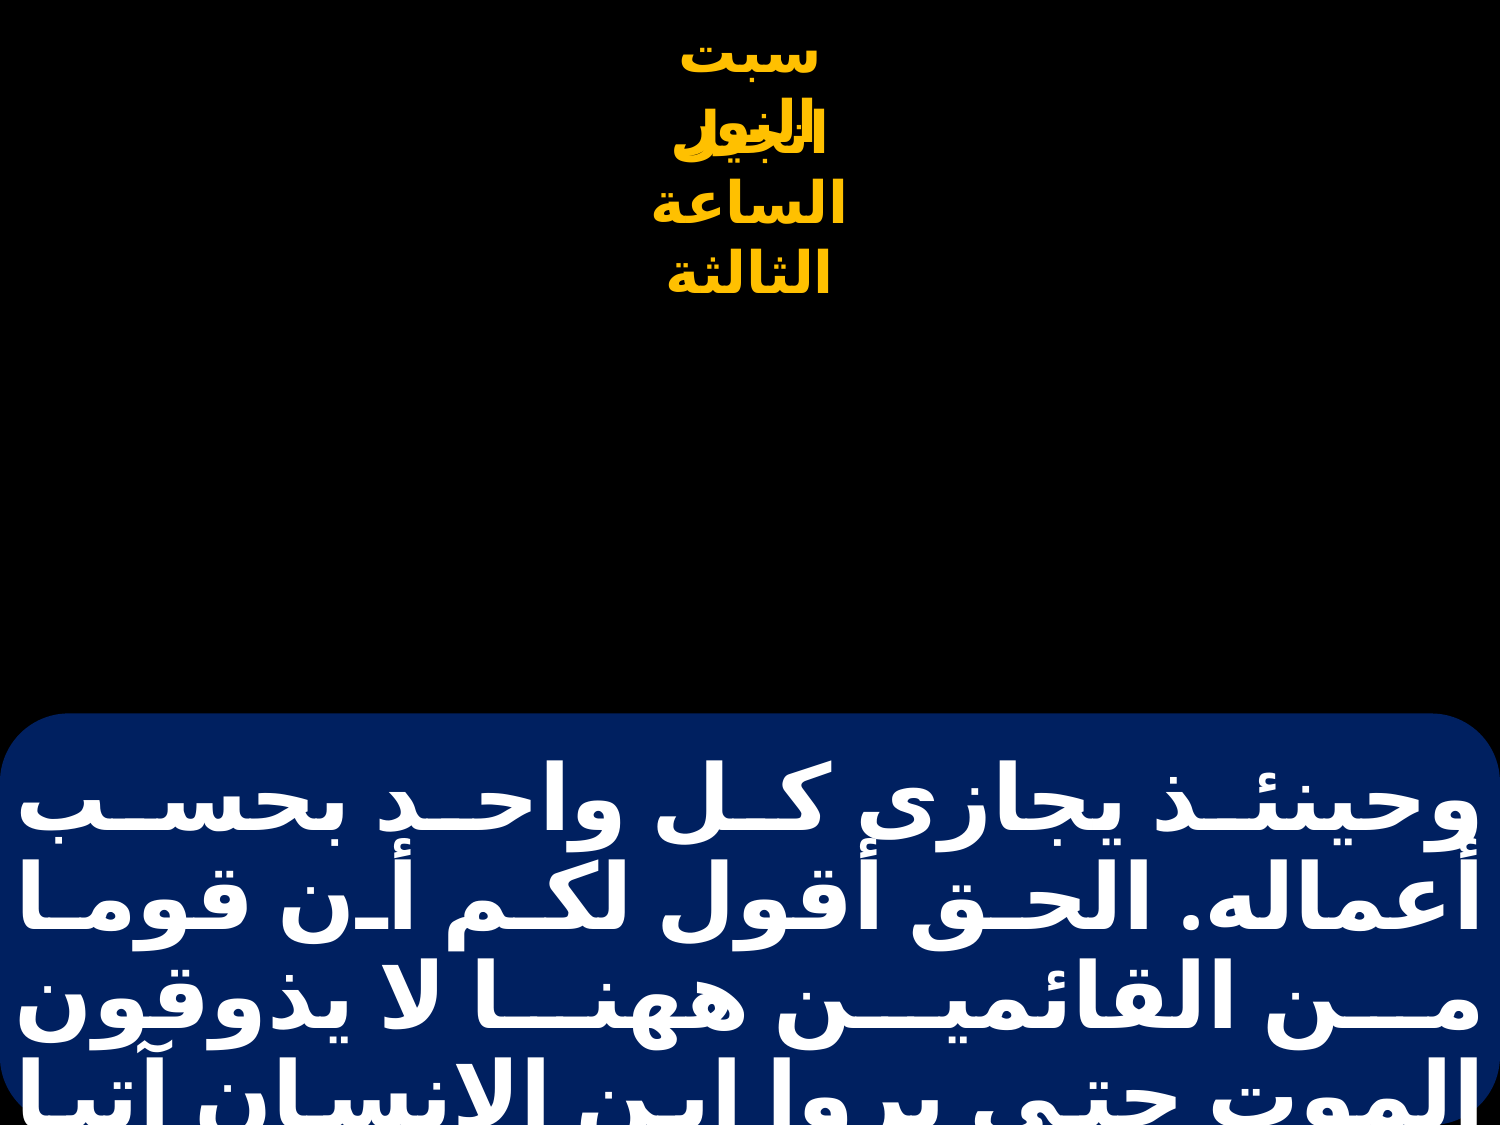

# وحينئذ يجازى كل واحد بحسب أعماله. الحق أقول لكم أن قوما من القائمين ههنا لا يذوقون الموت حتى يروا إبن الانسان آتيا في ملكوته.